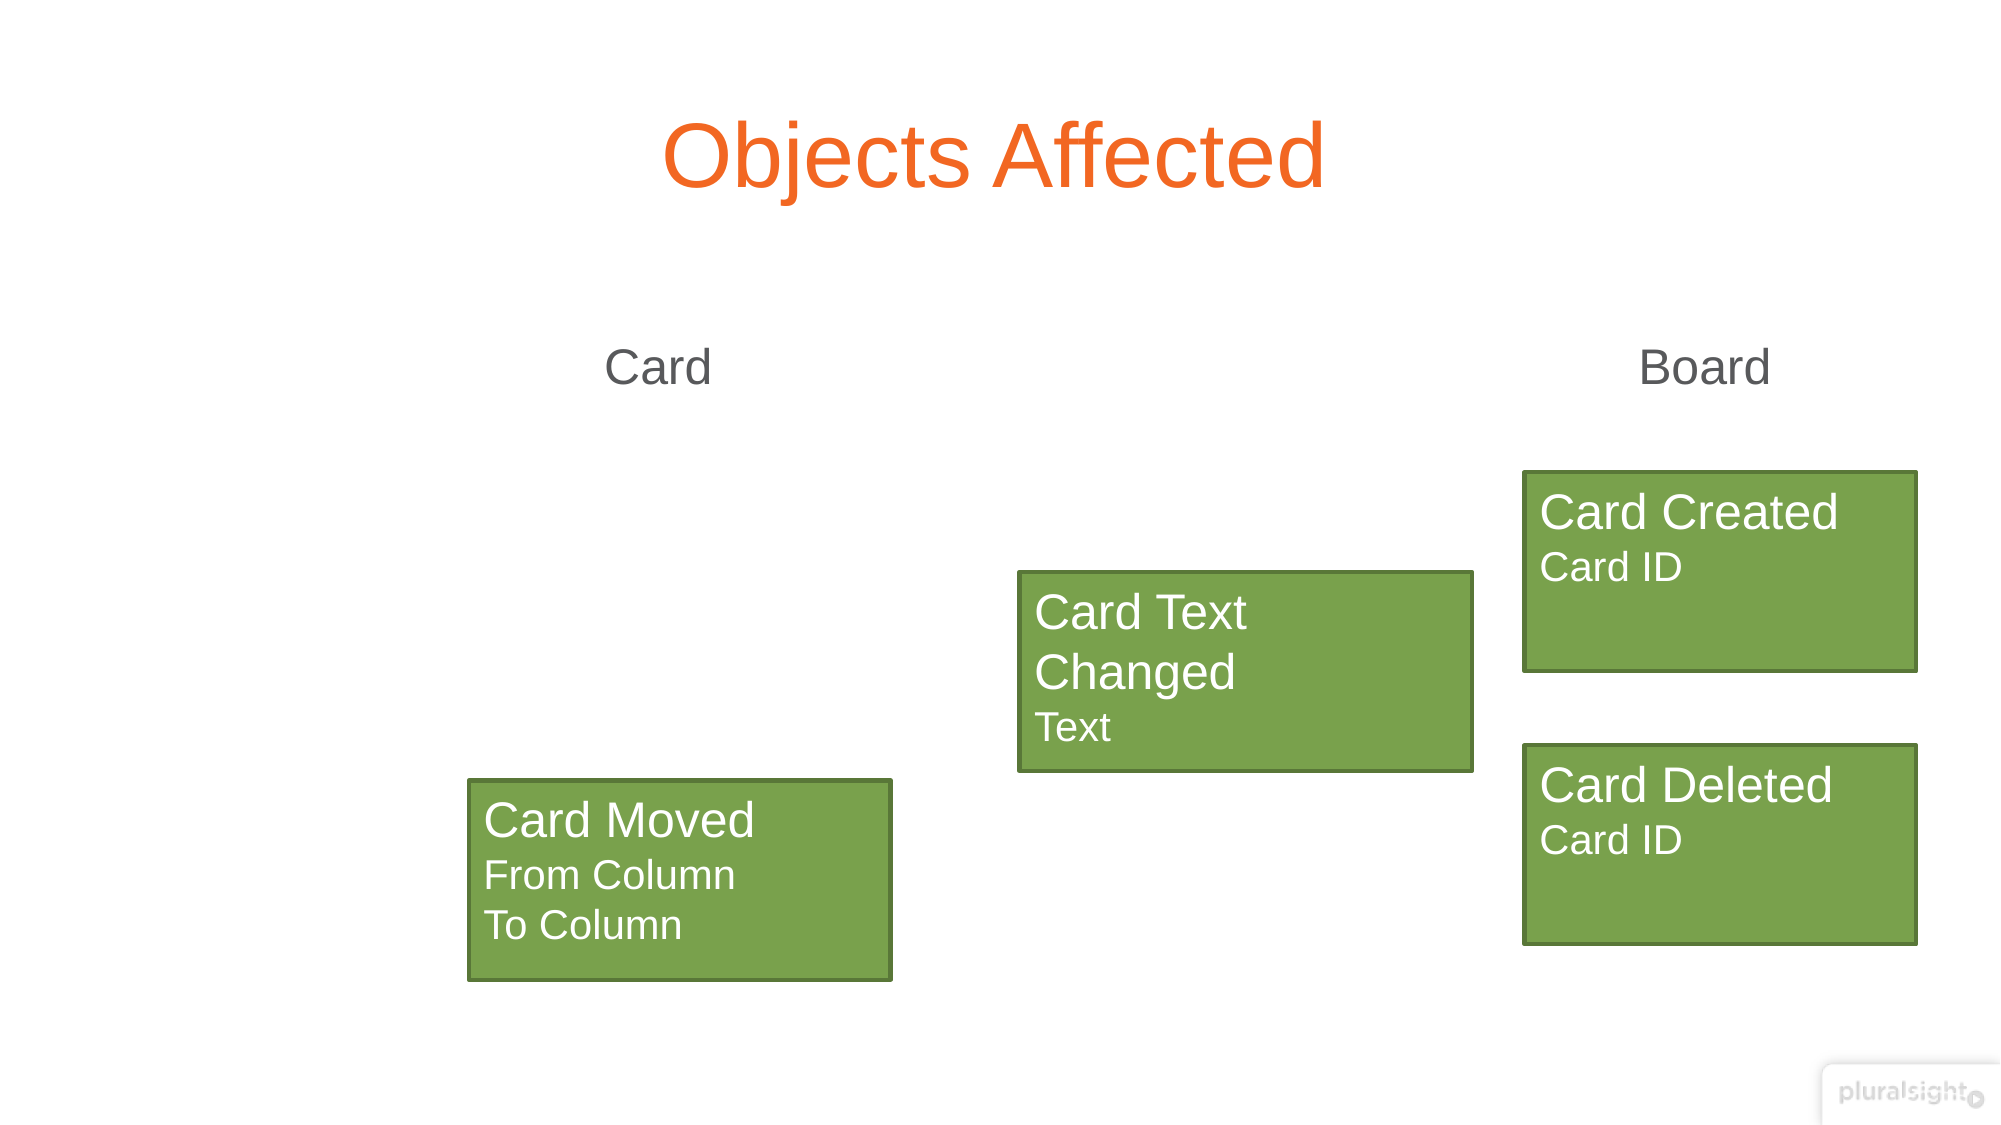

# Objects Affected
Card
Board
Card Created
Card ID
Card Text Changed
Text
Card Deleted
Card ID
Card Moved
From Column
To Column